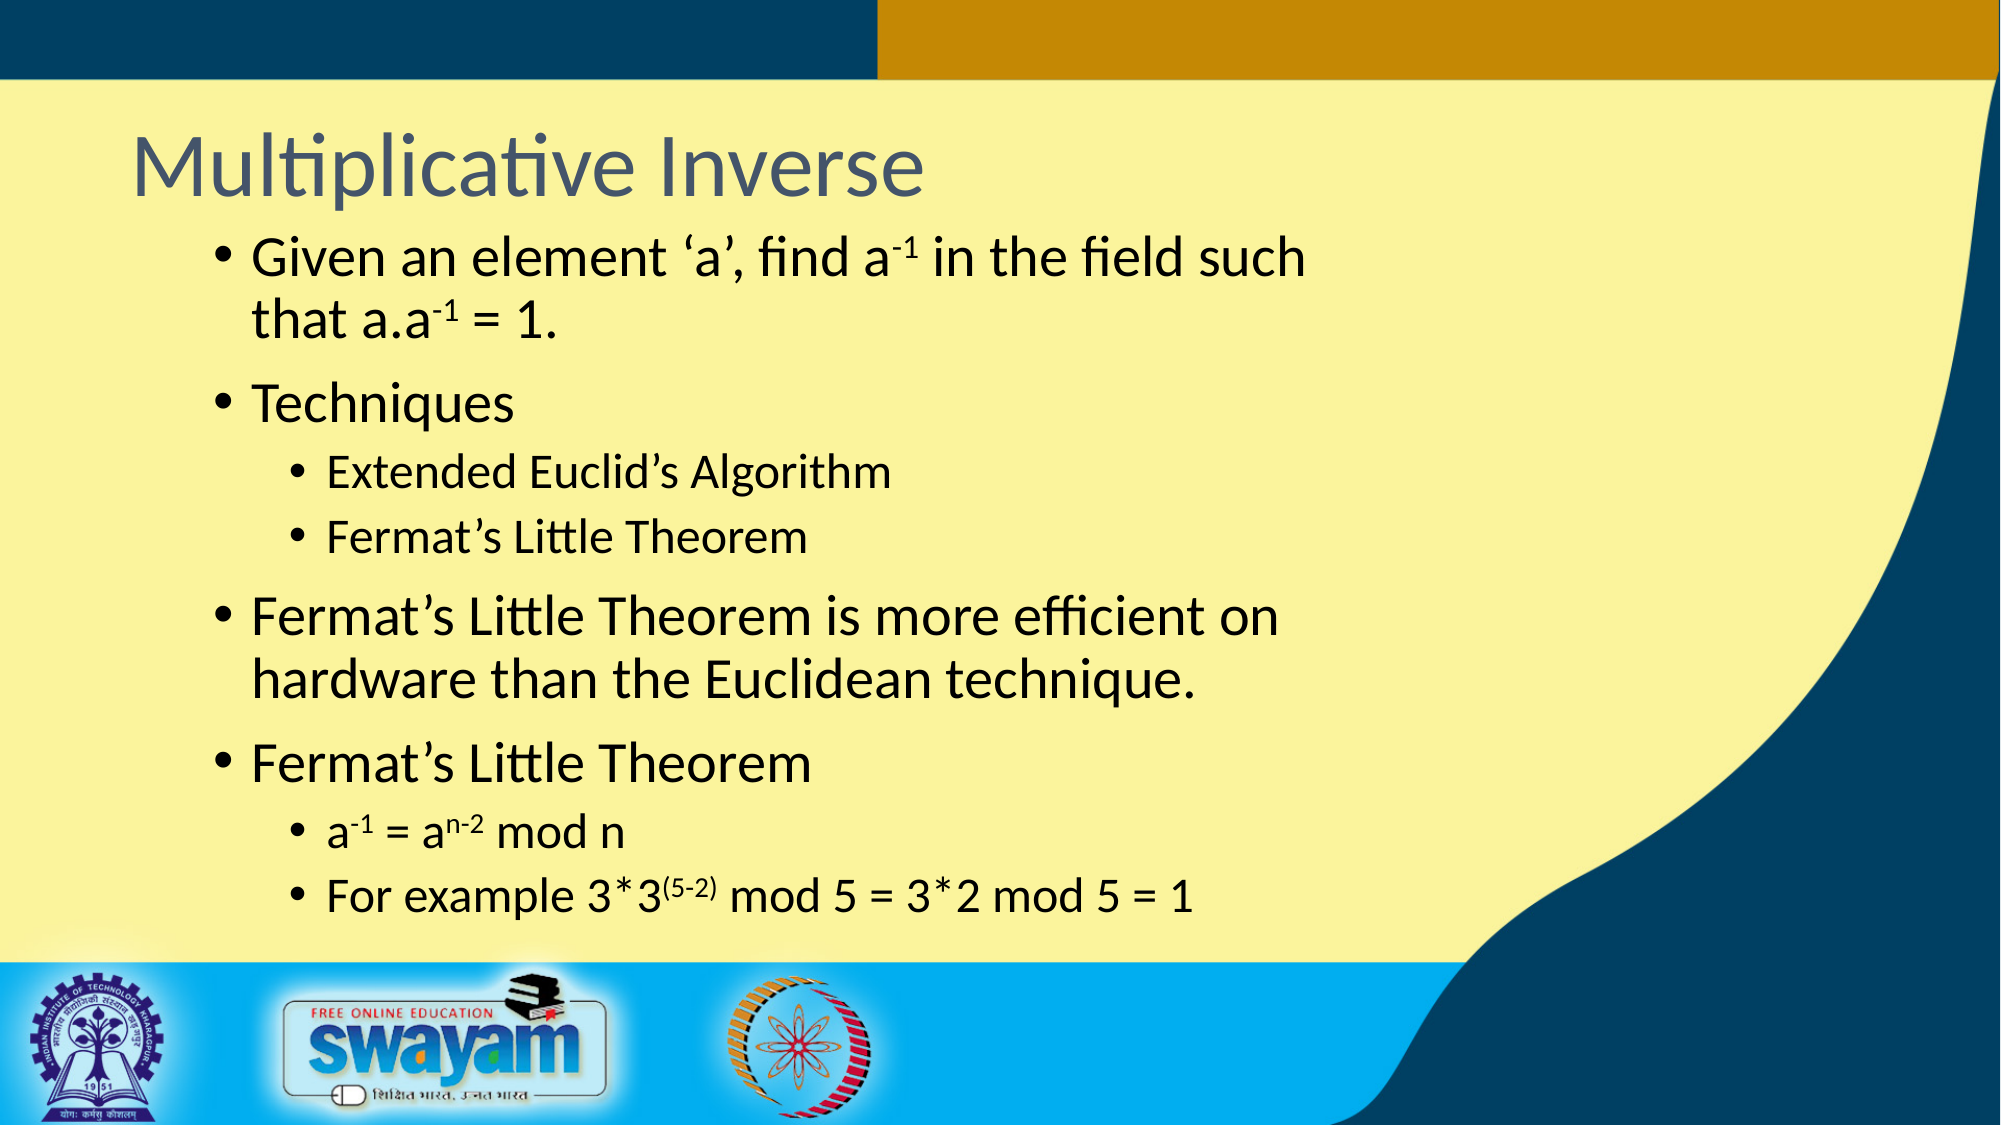

# Multiplicative Inverse
Given an element ‘a’, find a-1 in the field such that a.a-1 = 1.
Techniques
Extended Euclid’s Algorithm
Fermat’s Little Theorem
Fermat’s Little Theorem is more efficient on hardware than the Euclidean technique.
Fermat’s Little Theorem
a-1 = an-2 mod n
For example 3*3(5-2) mod 5 = 3*2 mod 5 = 1